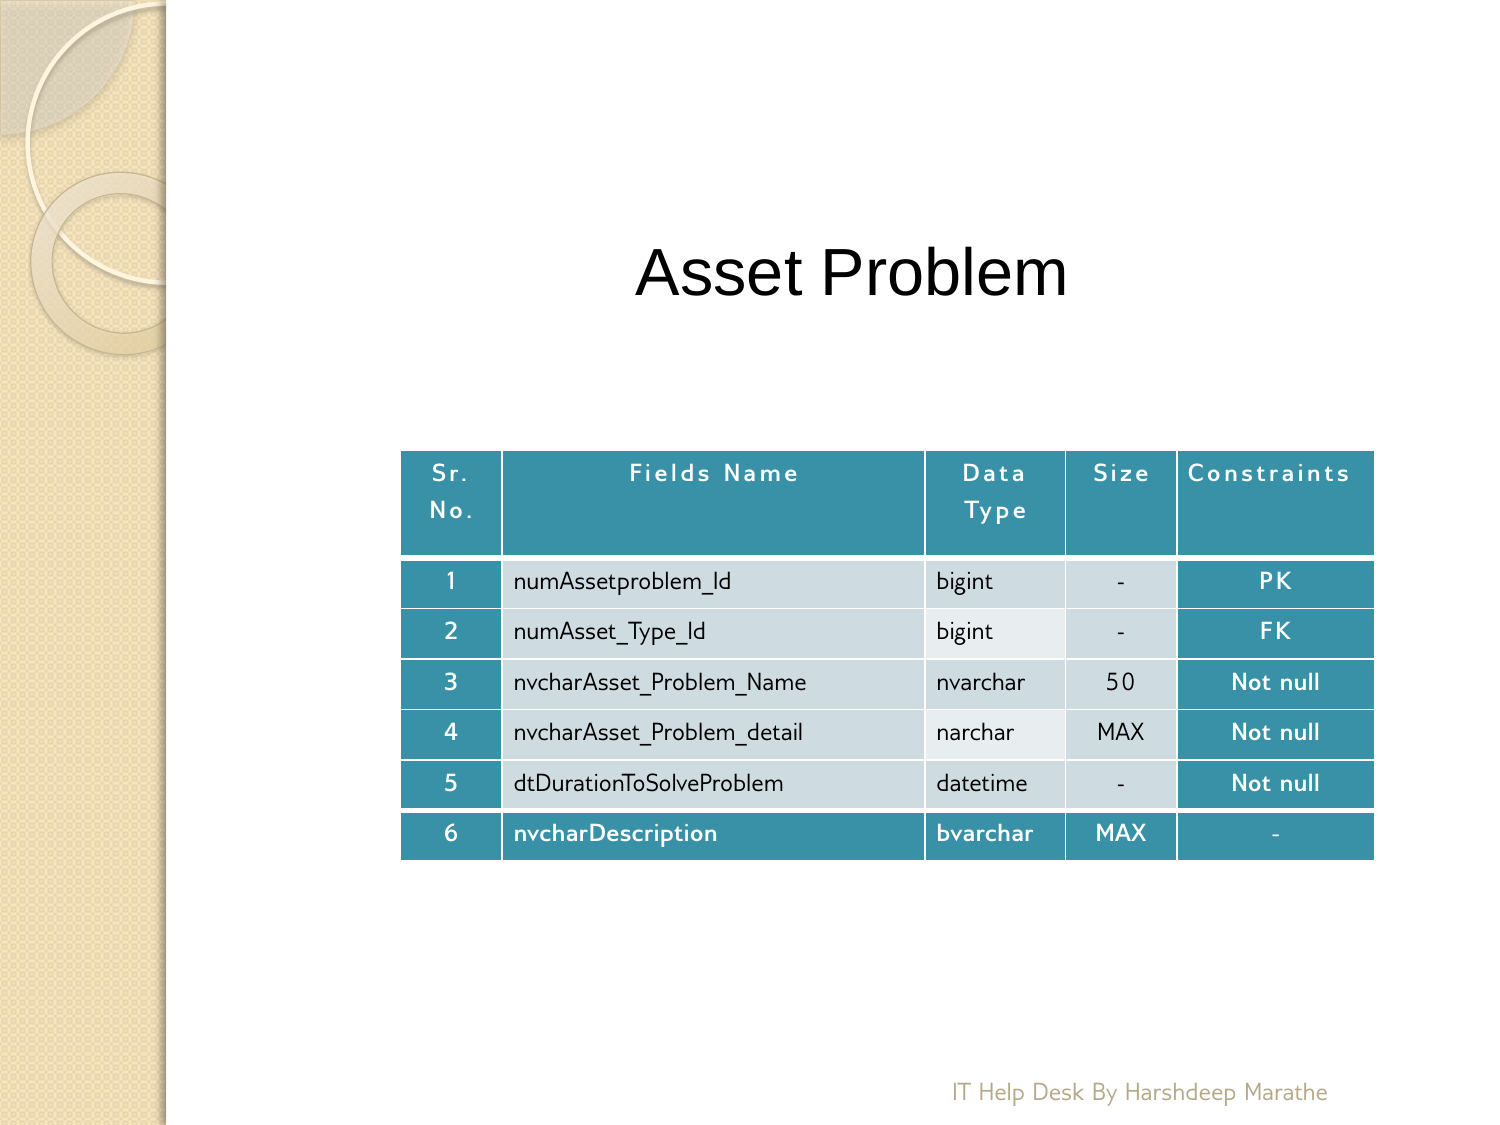

# Asset Problem
| Sr. No. | Fields Name | Data Type | Size | Constraints |
| --- | --- | --- | --- | --- |
| 1 | numAssetproblem\_Id | bigint | - | PK |
| 2 | numAsset\_Type\_Id | bigint | - | FK |
| 3 | nvcharAsset\_Problem\_Name | nvarchar | 50 | Not null |
| 4 | nvcharAsset\_Problem\_detail | narchar | MAX | Not null |
| 5 | dtDurationToSolveProblem | datetime | - | Not null |
| 6 | nvcharDescription | bvarchar | MAX | - |
IT Help Desk By Harshdeep Marathe